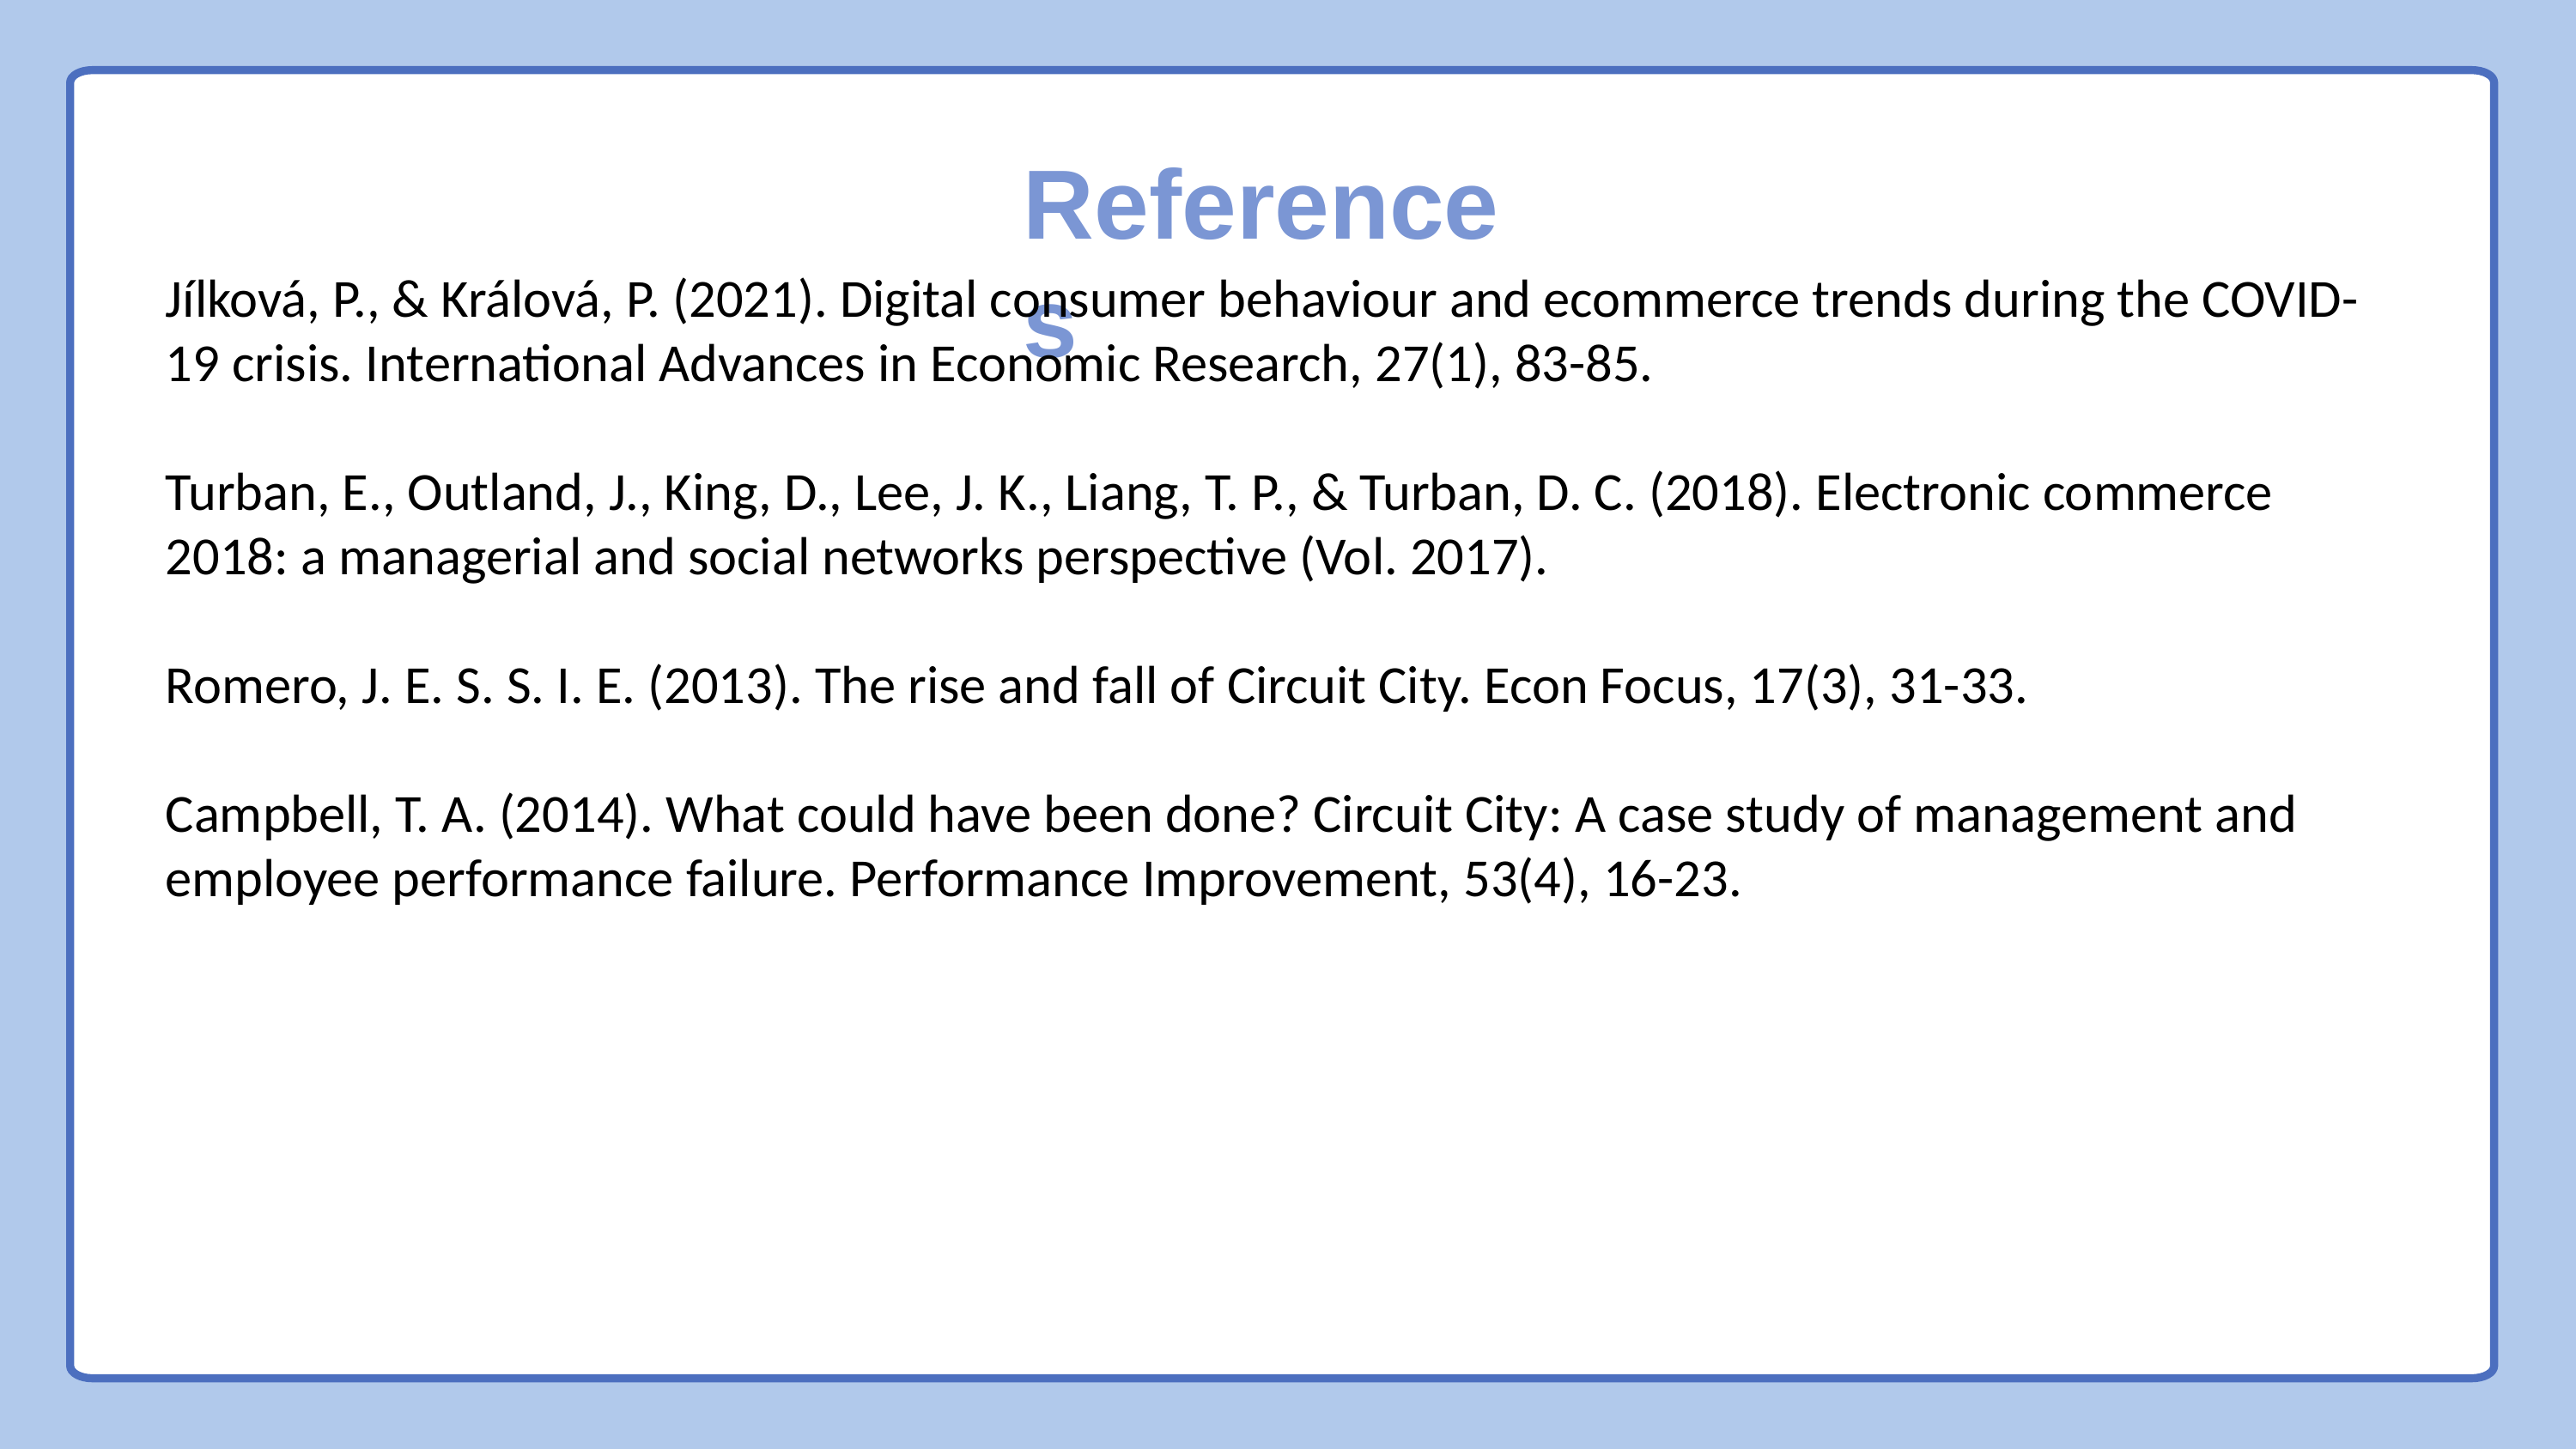

References

Jílková, P., & Králová, P. (2021). Digital consumer behaviour and ecommerce trends during the COVID-19 crisis. International Advances in Economic Research, 27(1), 83-85.

Turban, E., Outland, J., King, D., Lee, J. K., Liang, T. P., & Turban, D. C. (2018). Electronic commerce 2018: a managerial and social networks perspective (Vol. 2017).

Romero, J. E. S. S. I. E. (2013). The rise and fall of Circuit City. Econ Focus, 17(3), 31-33.

Campbell, T. A. (2014). What could have been done? Circuit City: A case study of management and employee performance failure. Performance Improvement, 53(4), 16-23.